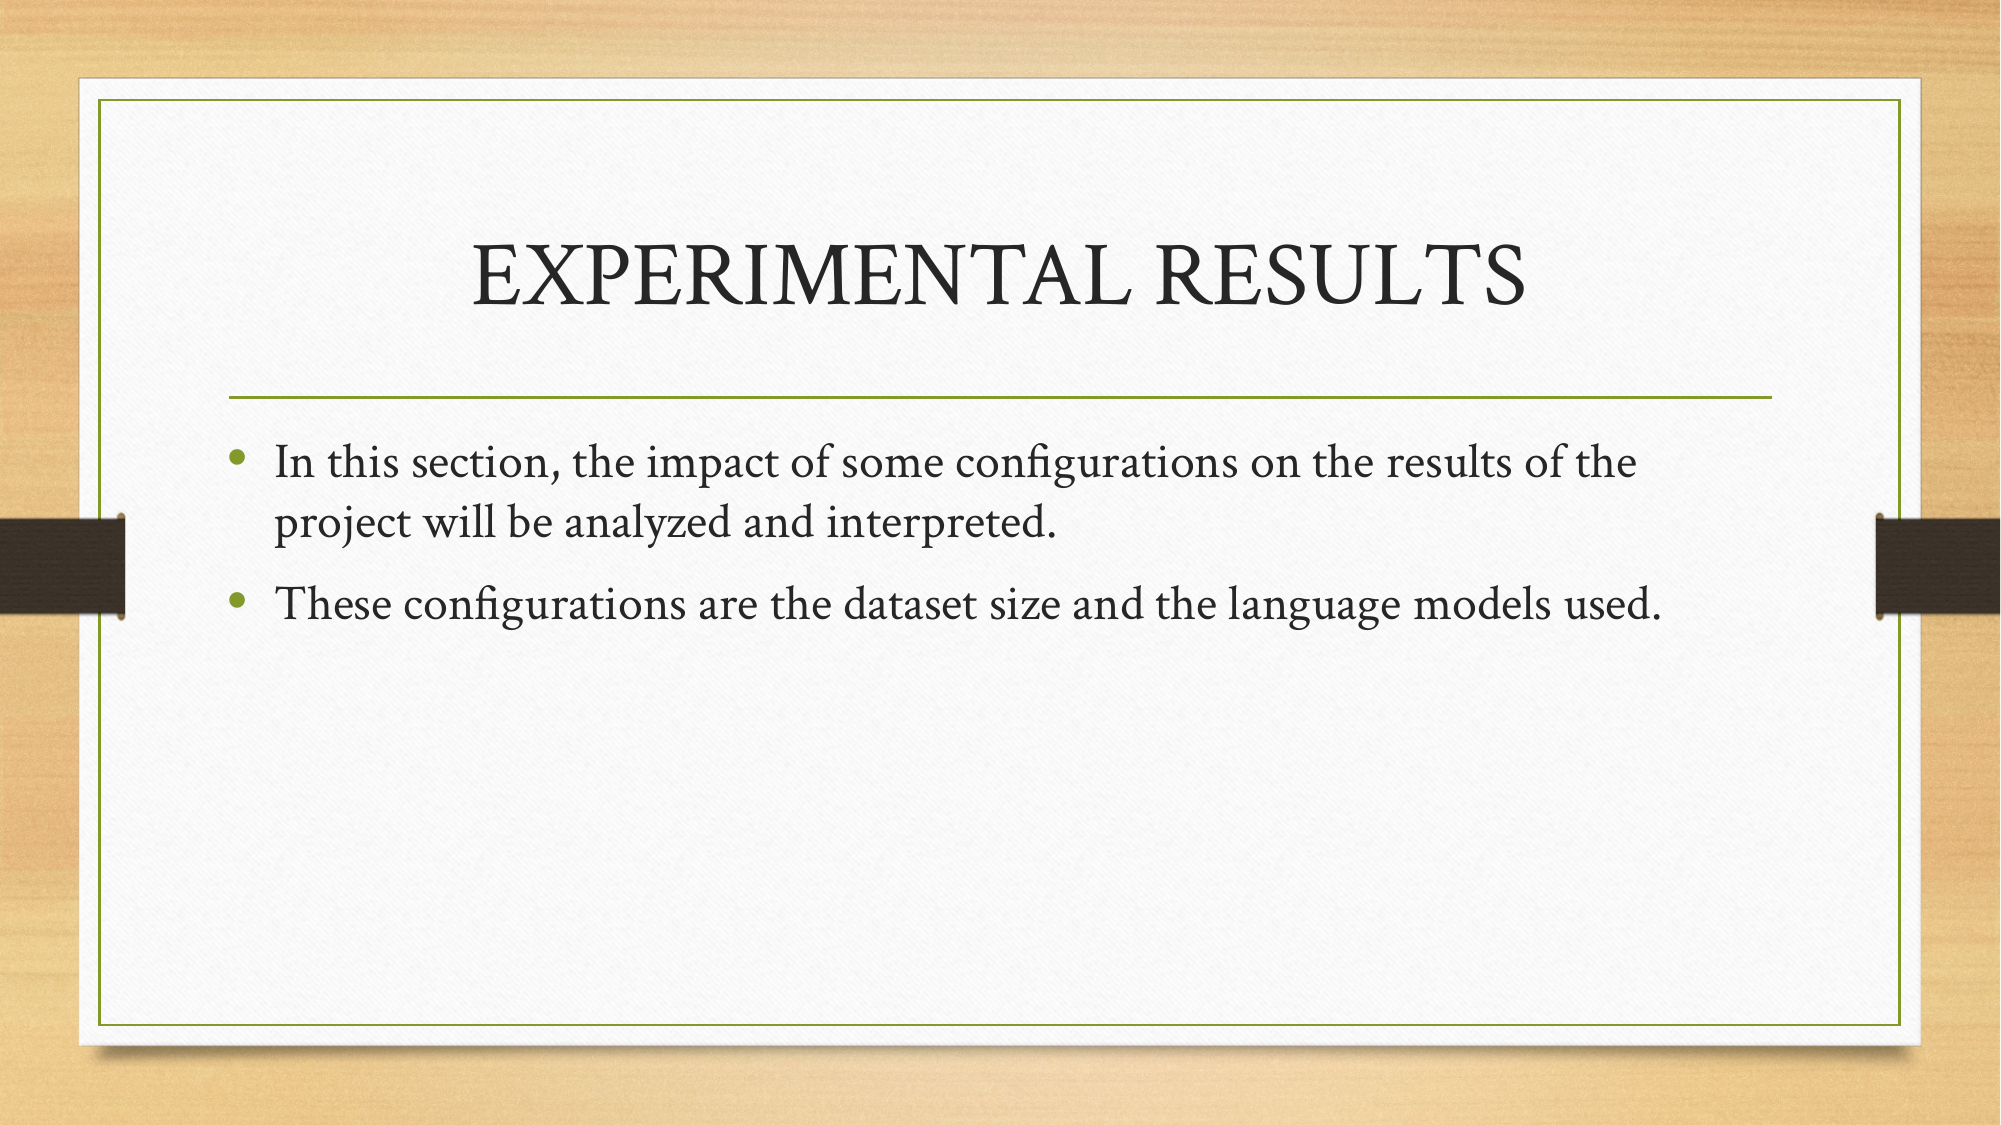

# EXPERIMENTAL RESULTS
In this section, the impact of some configurations on the results of the project will be analyzed and interpreted.
These configurations are the dataset size and the language models used.